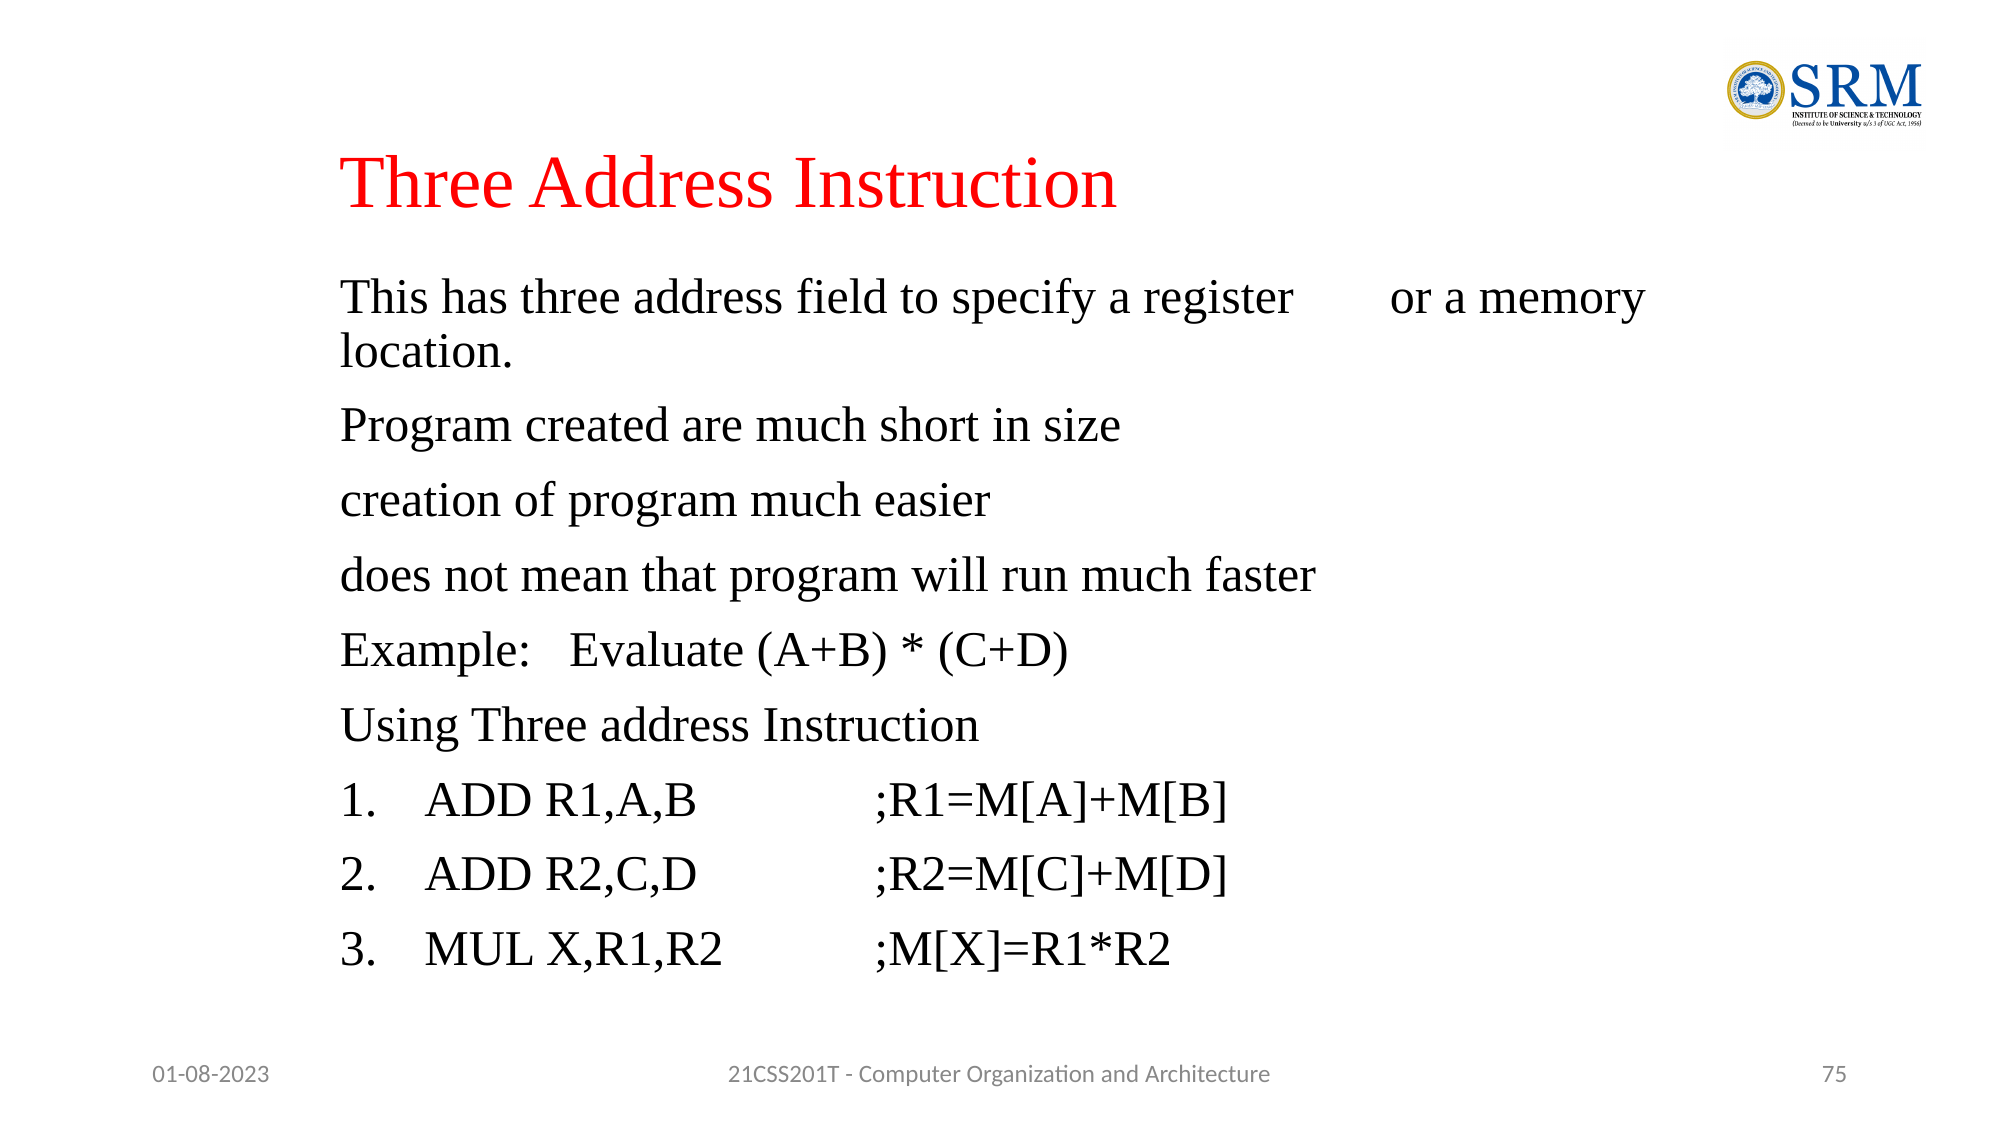

# Three Address Instruction
This has three address field to specify a register   	or a memory location.
Program created are much short in size
creation of program much easier
does not mean that program will run much faster
Example:   Evaluate (A+B) * (C+D)
Using Three address Instruction
ADD R1,A,B		;R1=M[A]+M[B]
ADD R2,C,D		;R2=M[C]+M[D]
MUL X,R1,R2		;M[X]=R1*R2

01-08-2023
21CSS201T - Computer Organization and Architecture
75